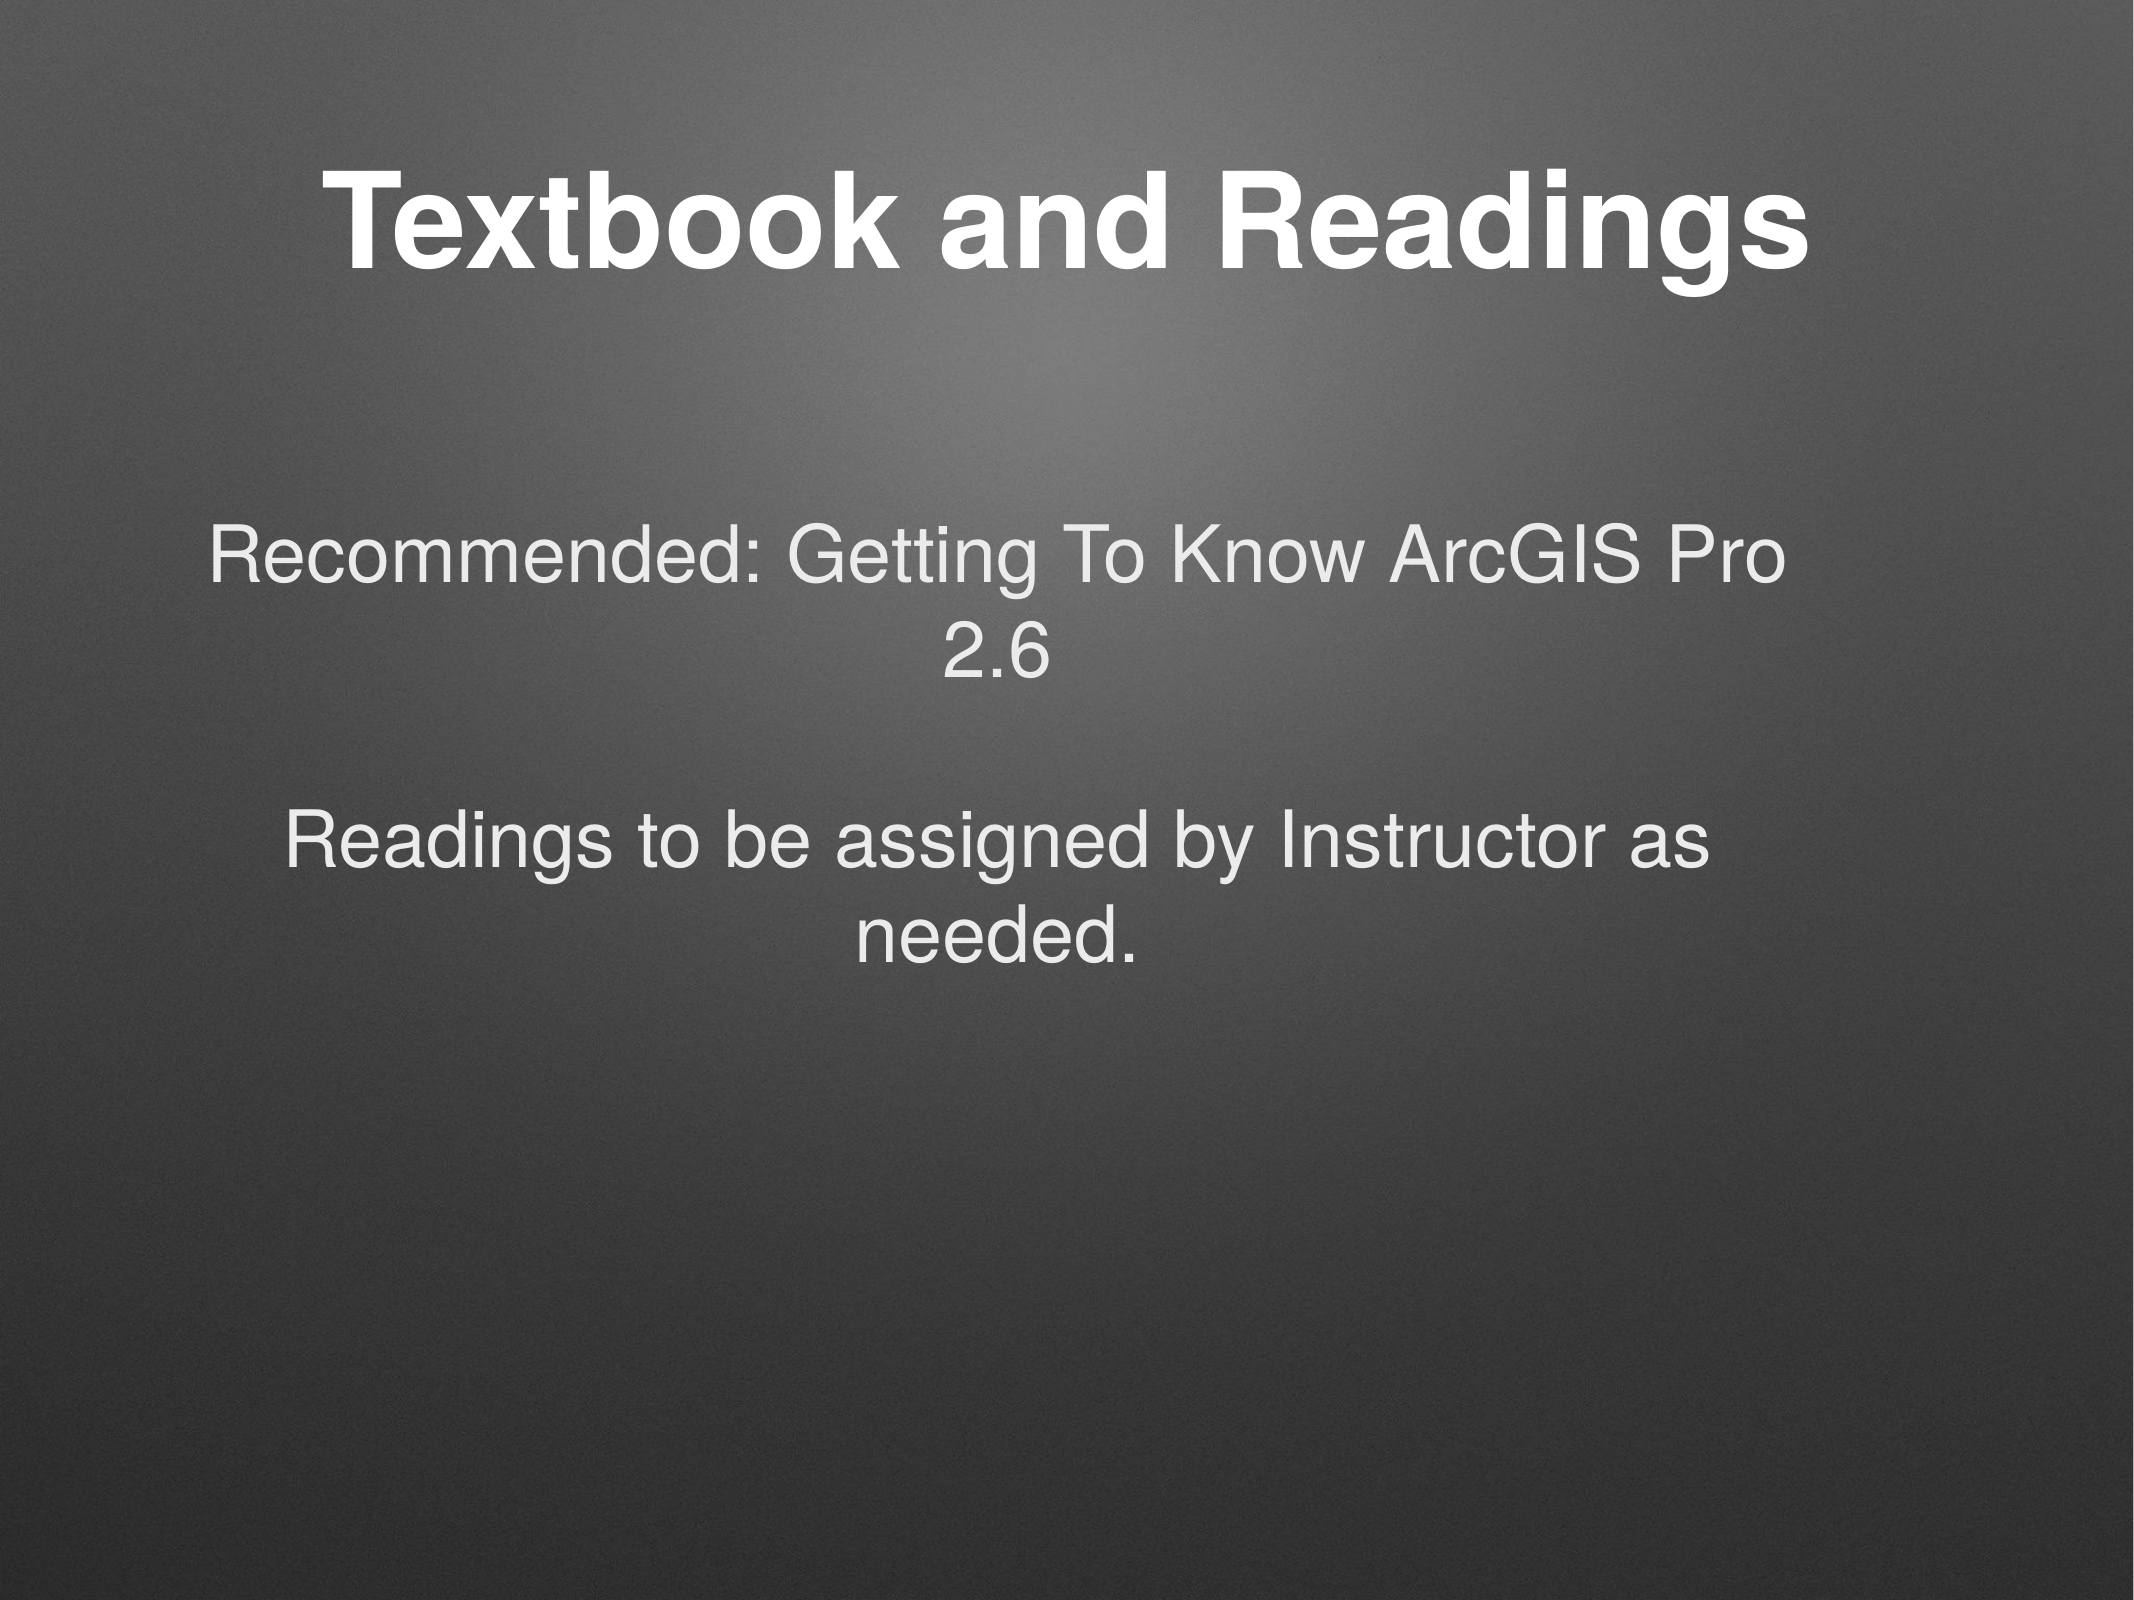

# Textbook and Readings
Recommended: Getting To Know ArcGIS Pro 2.6

Readings to be assigned by Instructor as needed.